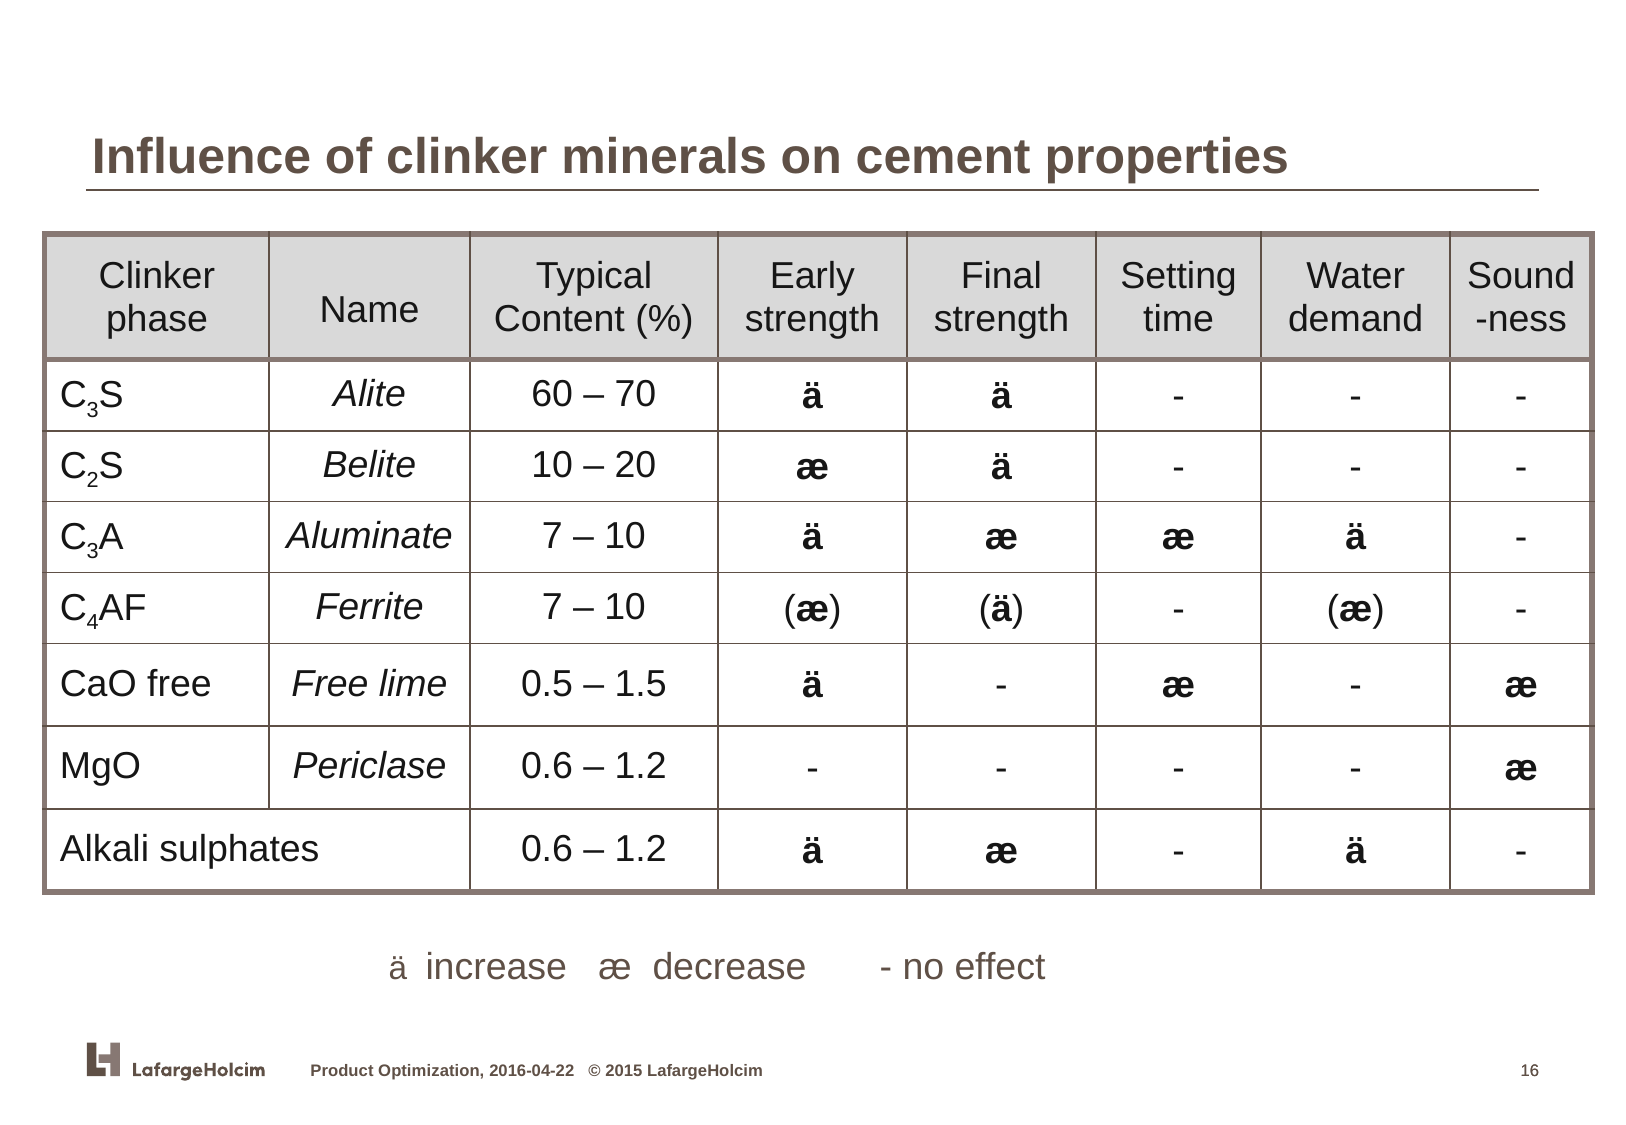

Influence of clinker minerals on cement properties
| Clinker phase | Name | Typical Content (%) | Early strength | Final strength | Setting time | Water demand | Sound-ness |
| --- | --- | --- | --- | --- | --- | --- | --- |
| C3S | Alite | 60 – 70 | ä | ä | - | - | - |
| C2S | Belite | 10 – 20 | æ | ä | - | - | - |
| C3A | Aluminate | 7 – 10 | ä | æ | æ | ä | - |
| C4AF | Ferrite | 7 – 10 | (æ) | (ä) | - | (æ) | - |
| CaO free | Free lime | 0.5 – 1.5 | ä | - | æ | - | æ |
| MgO | Periclase | 0.6 – 1.2 | - | - | - | - | æ |
| Alkali sulphates |  | 0.6 – 1.2 | ä | æ | - | ä | - |
ä  increase   æ  decrease       - no effect
Product Optimization, 2016-04-22   © 2015 LafargeHolcim
16
16